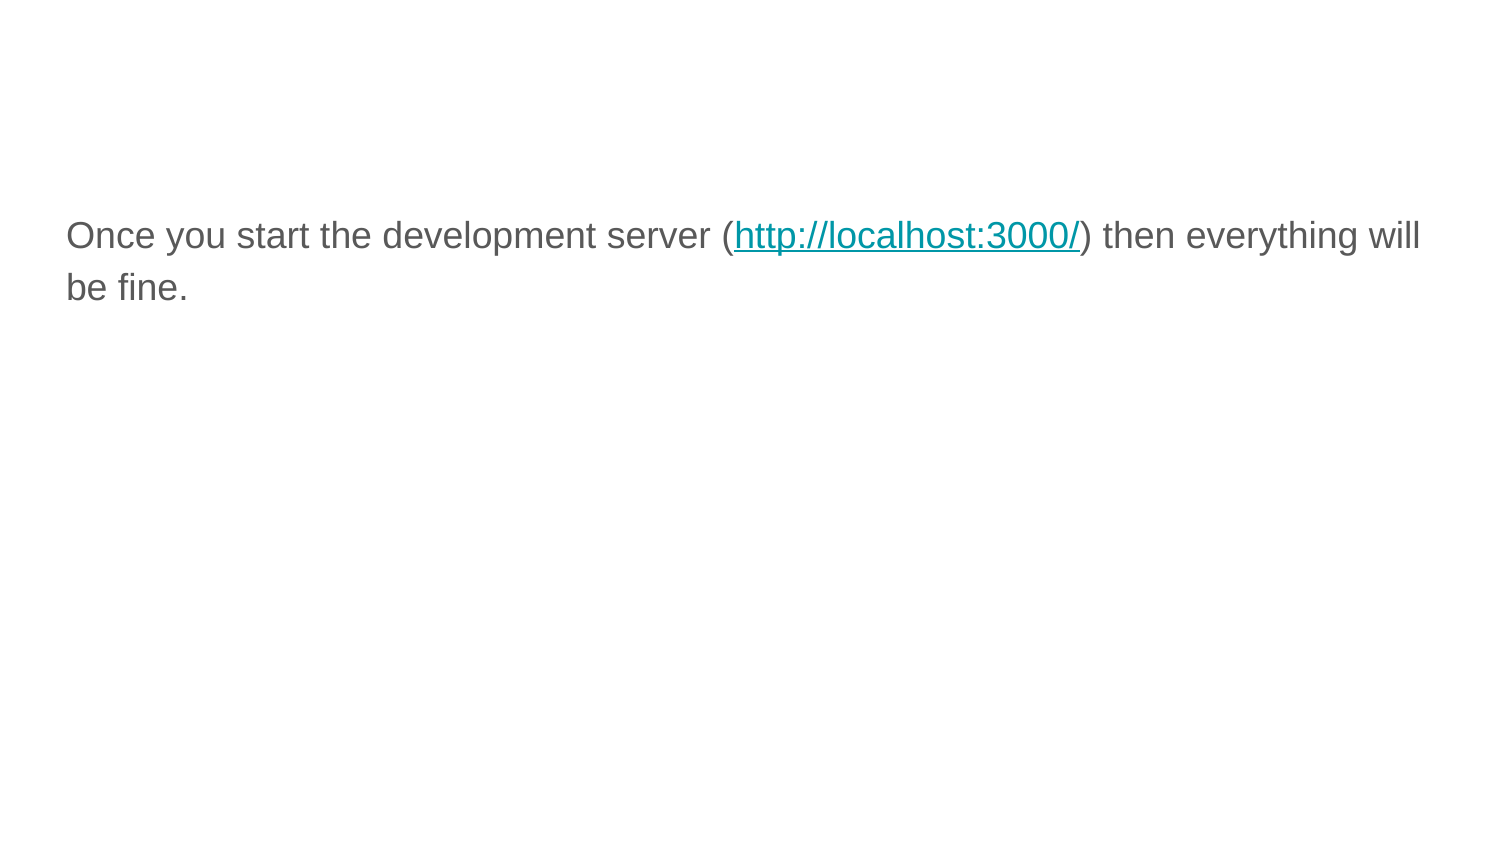

#
Once you start the development server (http://localhost:3000/) then everything will be fine.